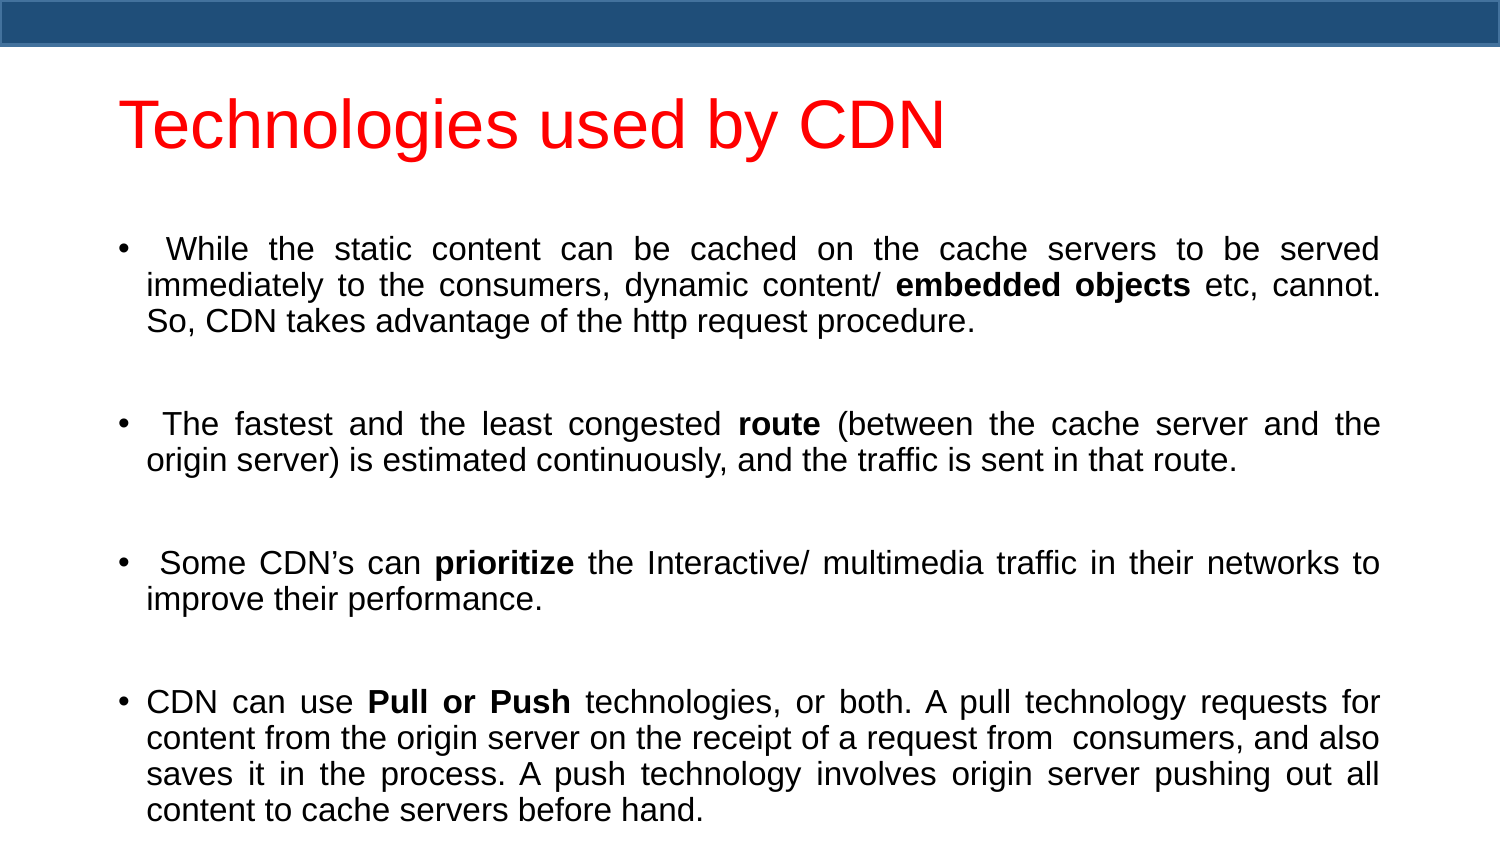

# Technologies used by CDN
 While the static content can be cached on the cache servers to be served immediately to the consumers, dynamic content/ embedded objects etc, cannot. So, CDN takes advantage of the http request procedure.

 The fastest and the least congested route (between the cache server and the origin server) is estimated continuously, and the traffic is sent in that route.

 Some CDN’s can prioritize the Interactive/ multimedia traffic in their networks to improve their performance.

CDN can use Pull or Push technologies, or both. A pull technology requests for content from the origin server on the receipt of a request from  consumers, and also saves it in the process. A push technology involves origin server pushing out all content to cache servers before hand.